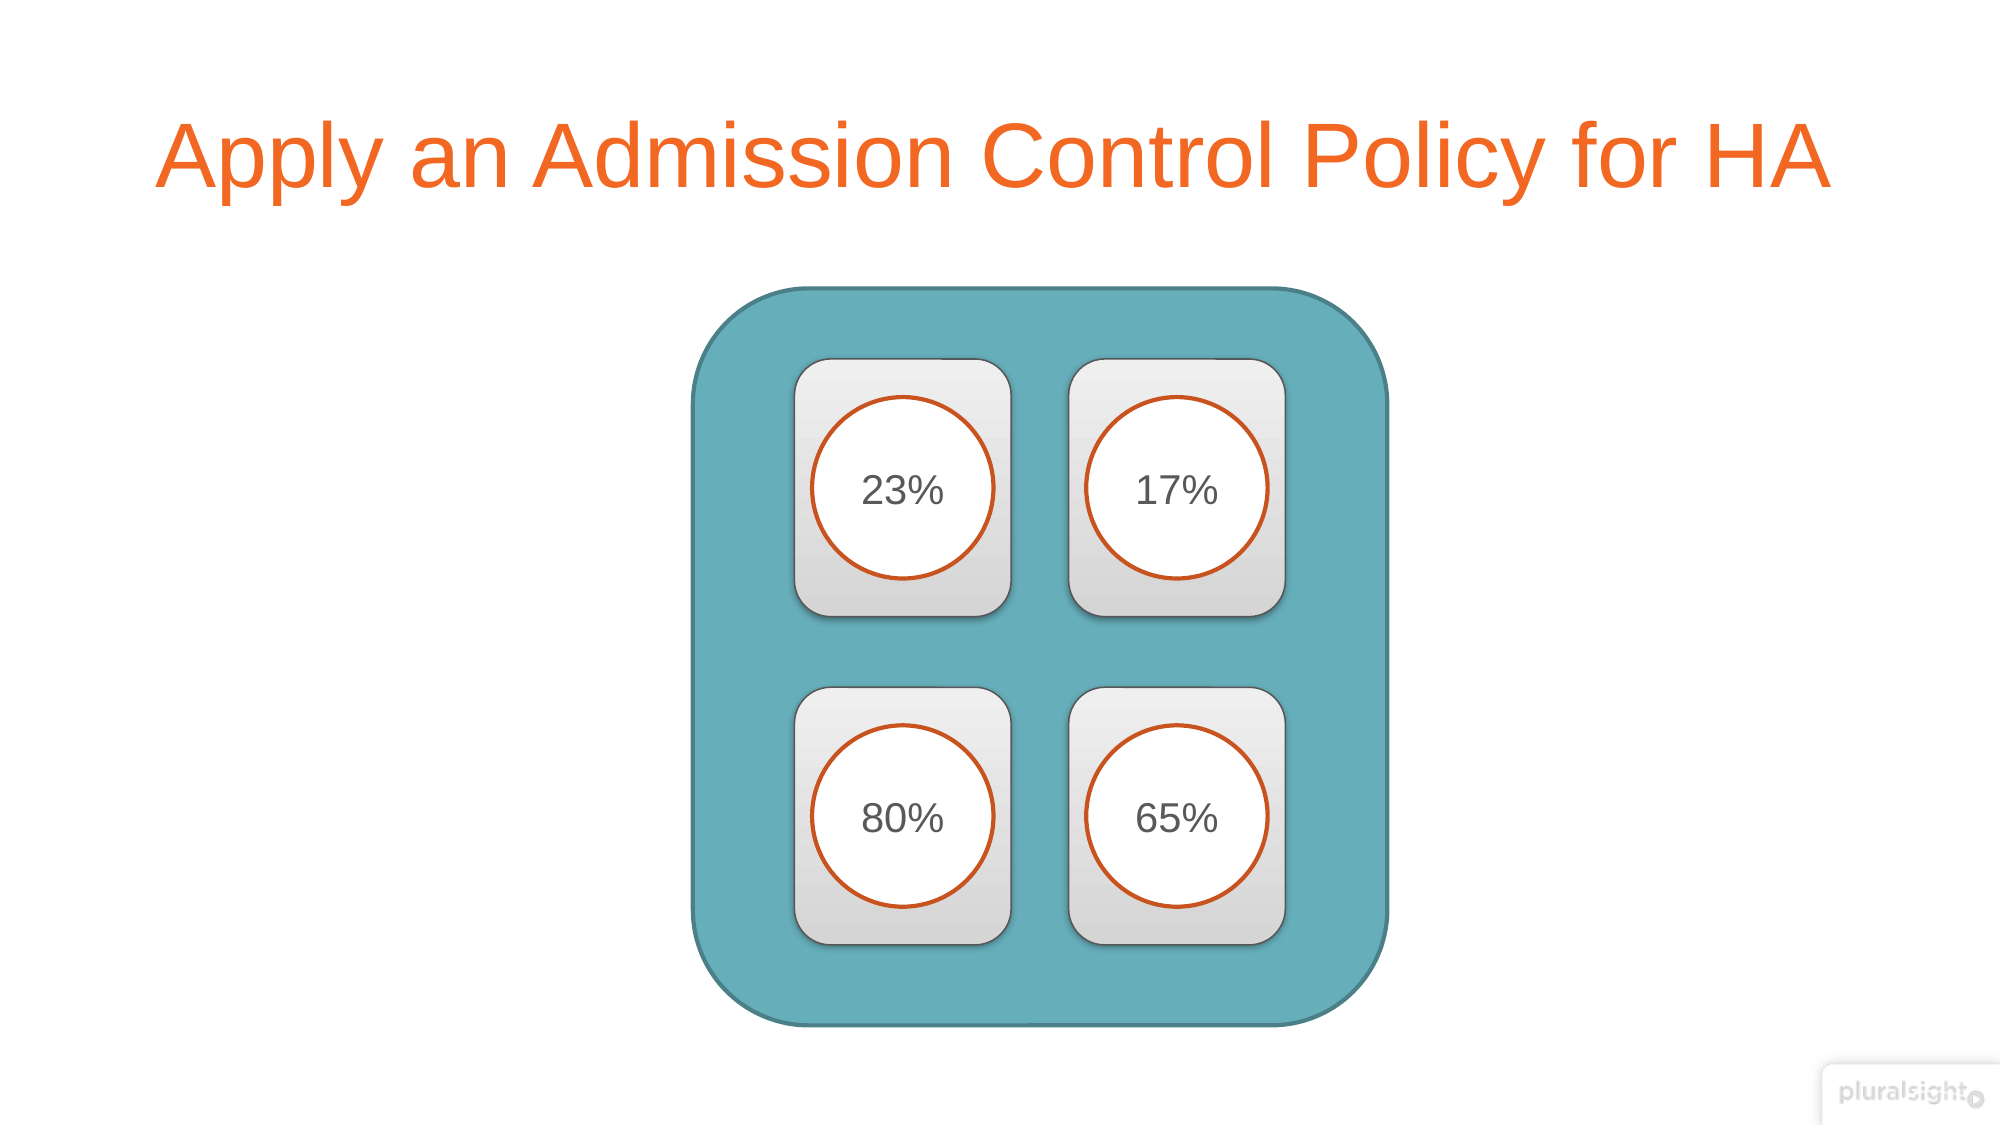

# Apply an Admission Control Policy for HA

ESXi Host
ESXi Host
23%
17%
ESXi Host
ESXi Host
65%
80%